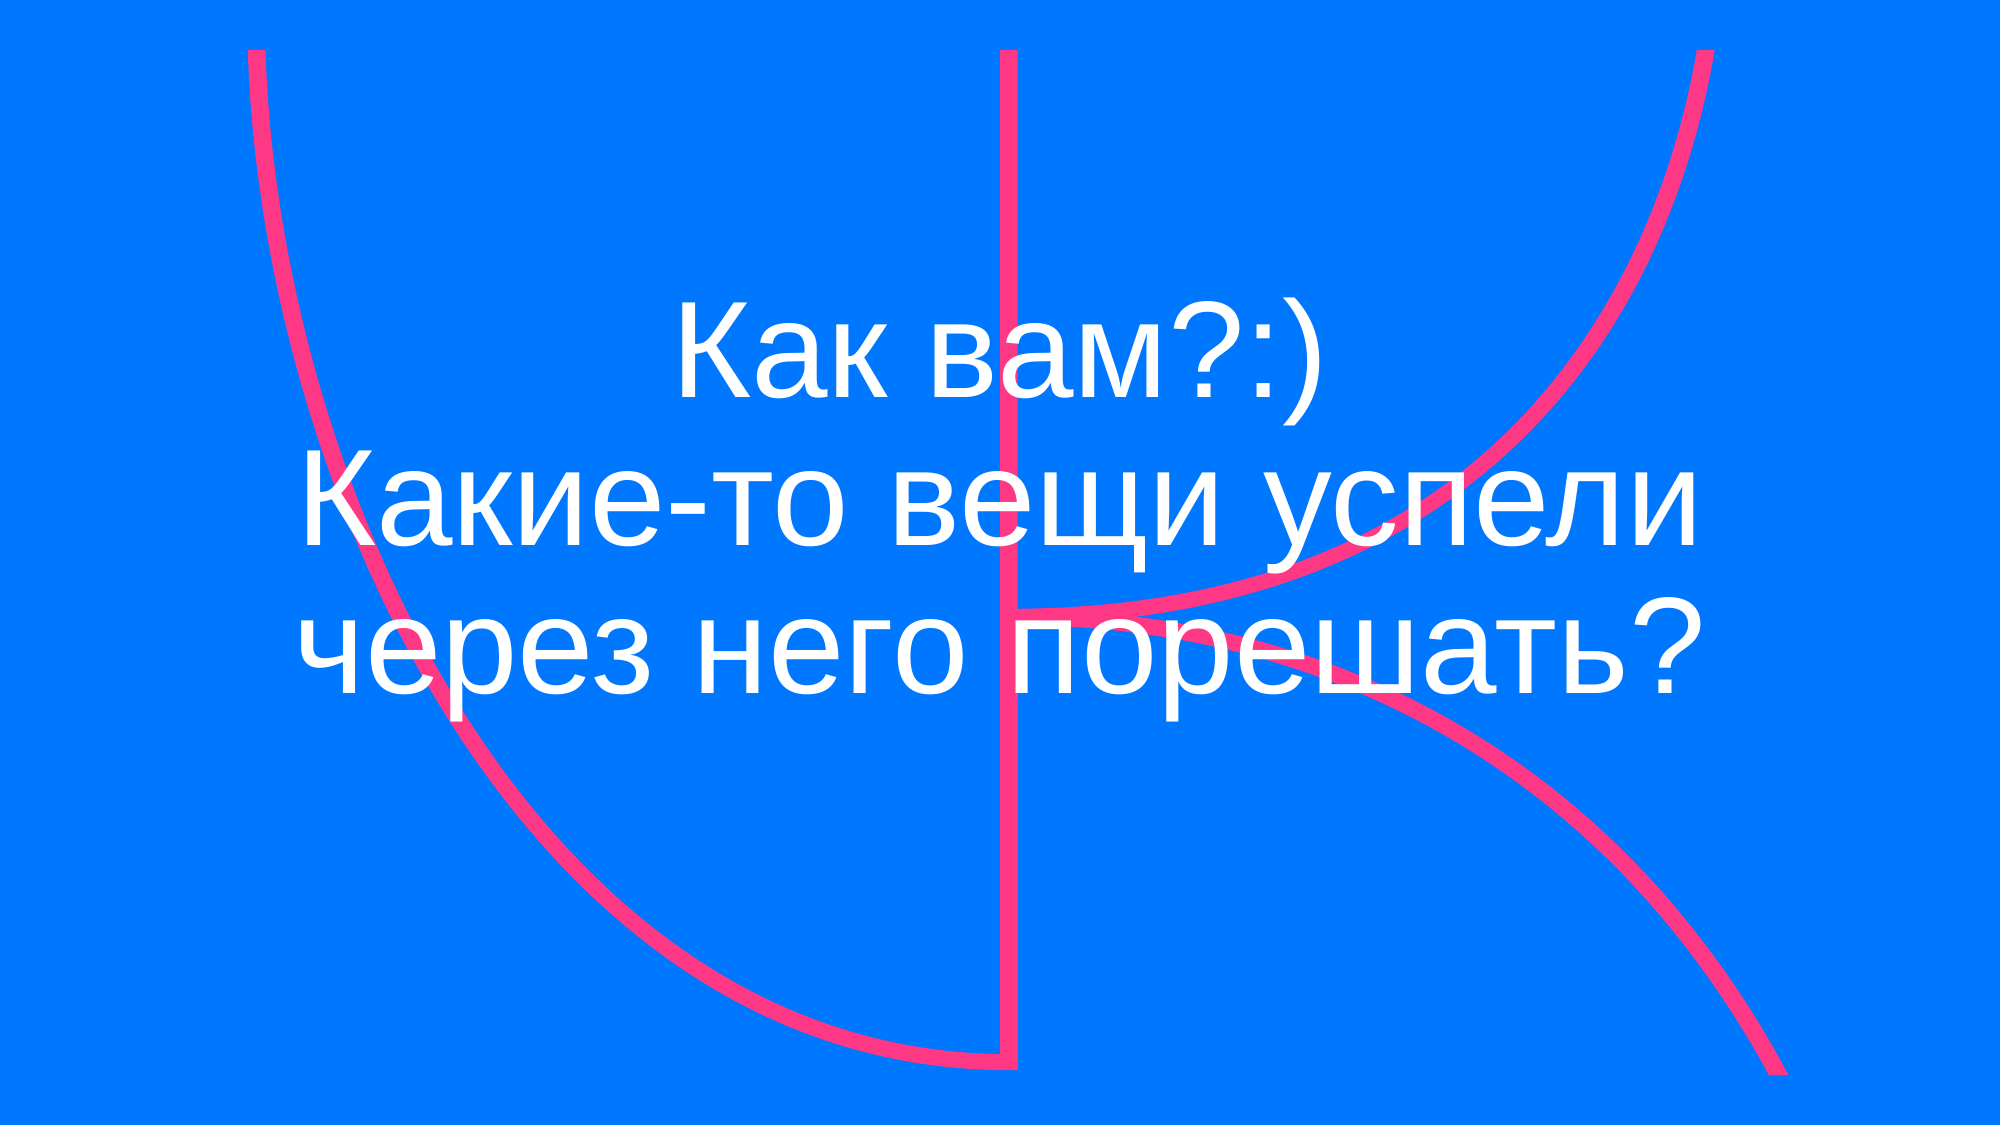

# Как вам?:) Какие-то вещи успели через него порешать?